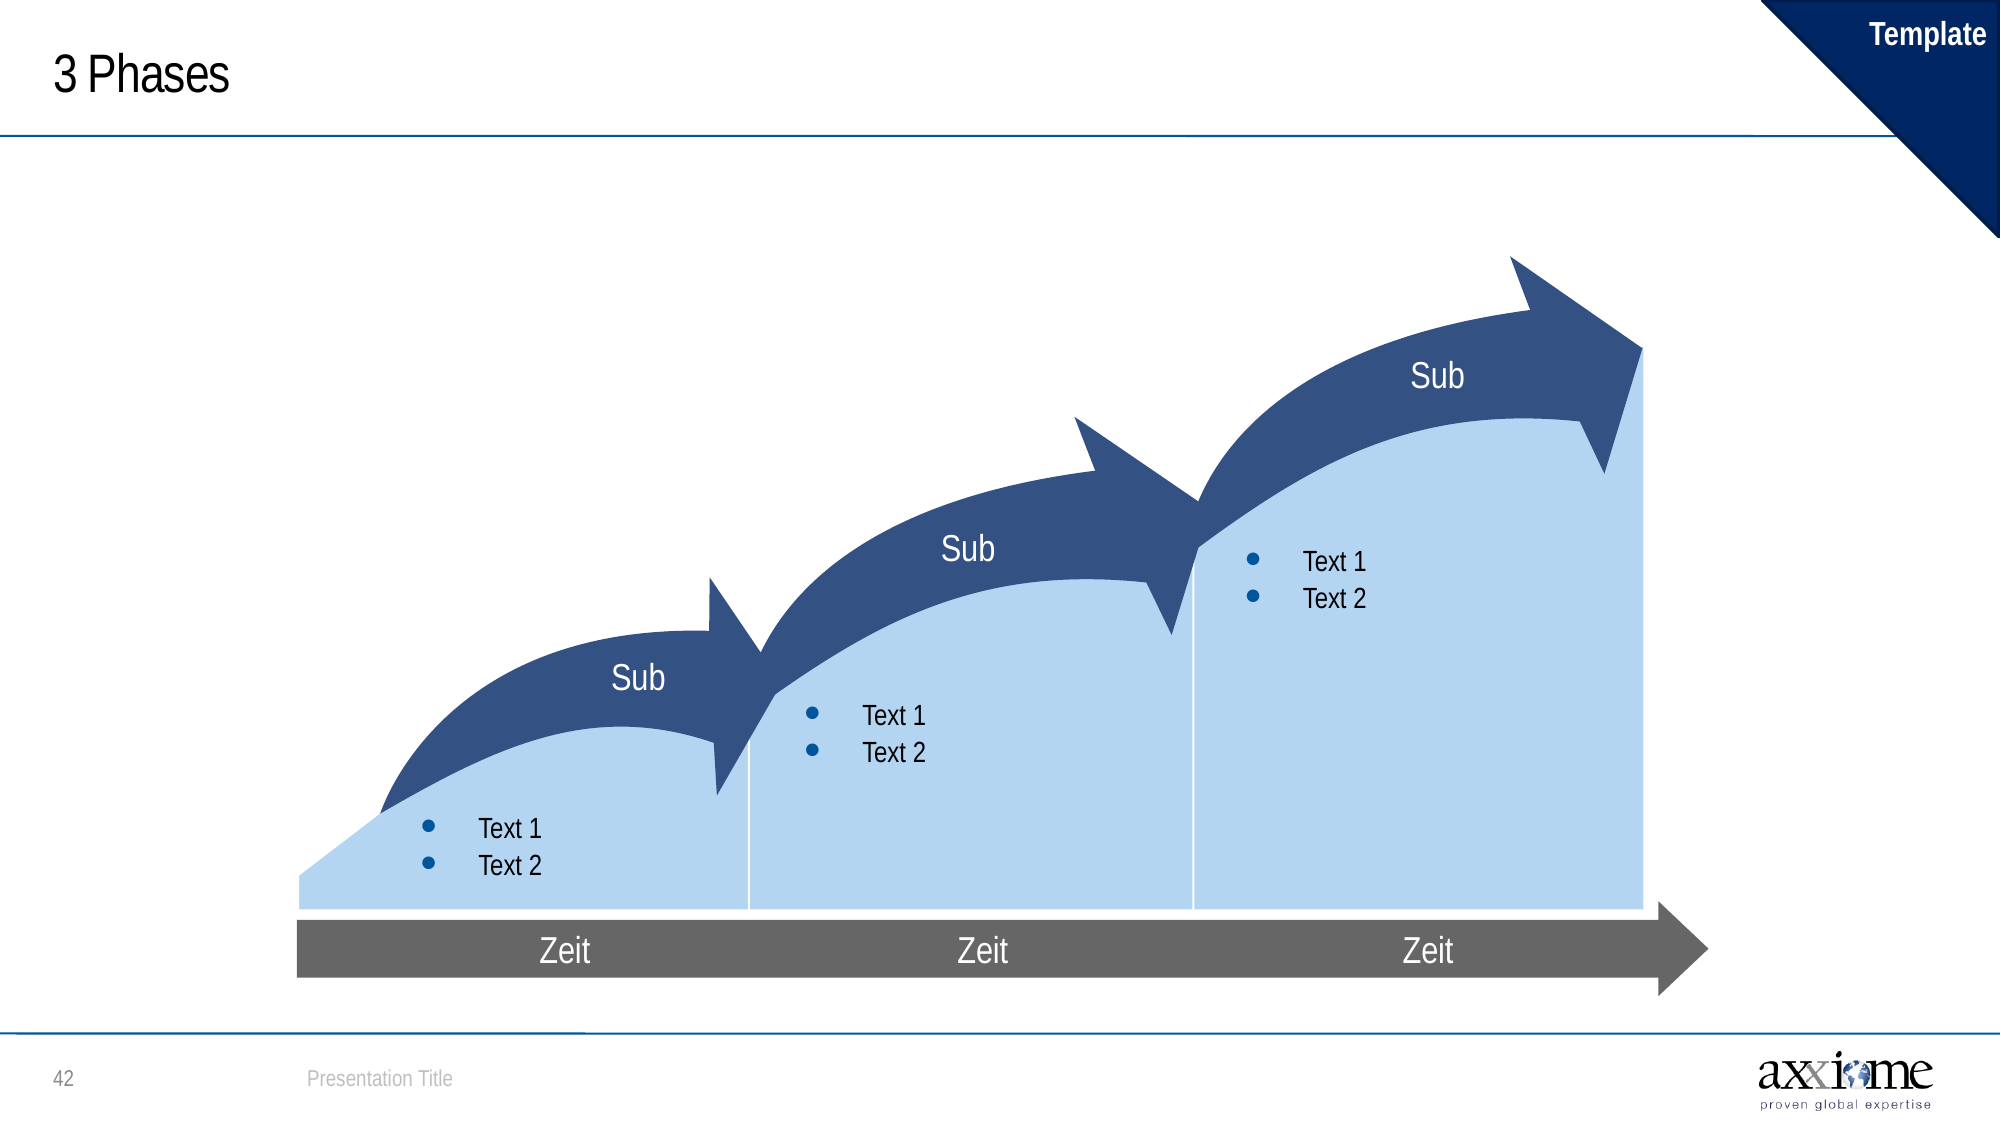

Template
# 3 Phases

Sub

Sub
Text 1
Text 2

Sub

Text 1
Text 2
Text 1
Text 2

Zeit
Zeit
Zeit
Presentation Title
42